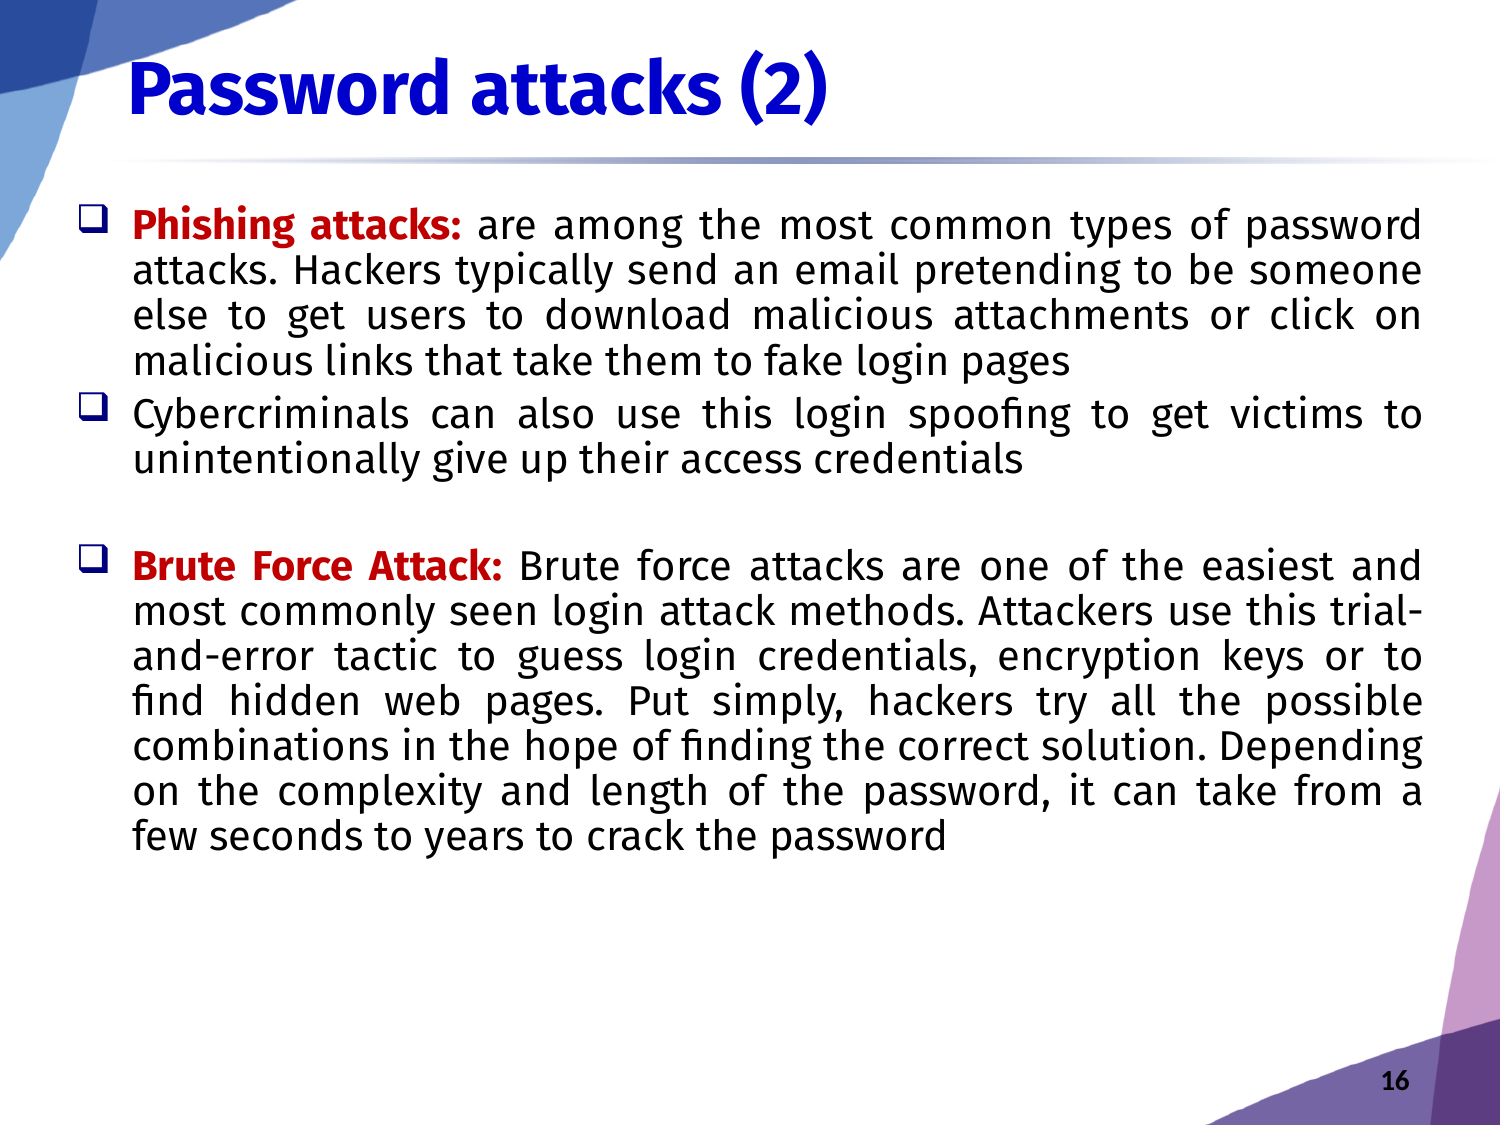

# Password attacks (2)
Phishing attacks: are among the most common types of password attacks. Hackers typically send an email pretending to be someone else to get users to download malicious attachments or click on malicious links that take them to fake login pages
Cybercriminals can also use this login spoofing to get victims to unintentionally give up their access credentials

Brute Force Attack: Brute force attacks are one of the easiest and most commonly seen login attack methods. Attackers use this trial-and-error tactic to guess login credentials, encryption keys or to find hidden web pages. Put simply, hackers try all the possible combinations in the hope of finding the correct solution. Depending on the complexity and length of the password, it can take from a few seconds to years to crack the password

16